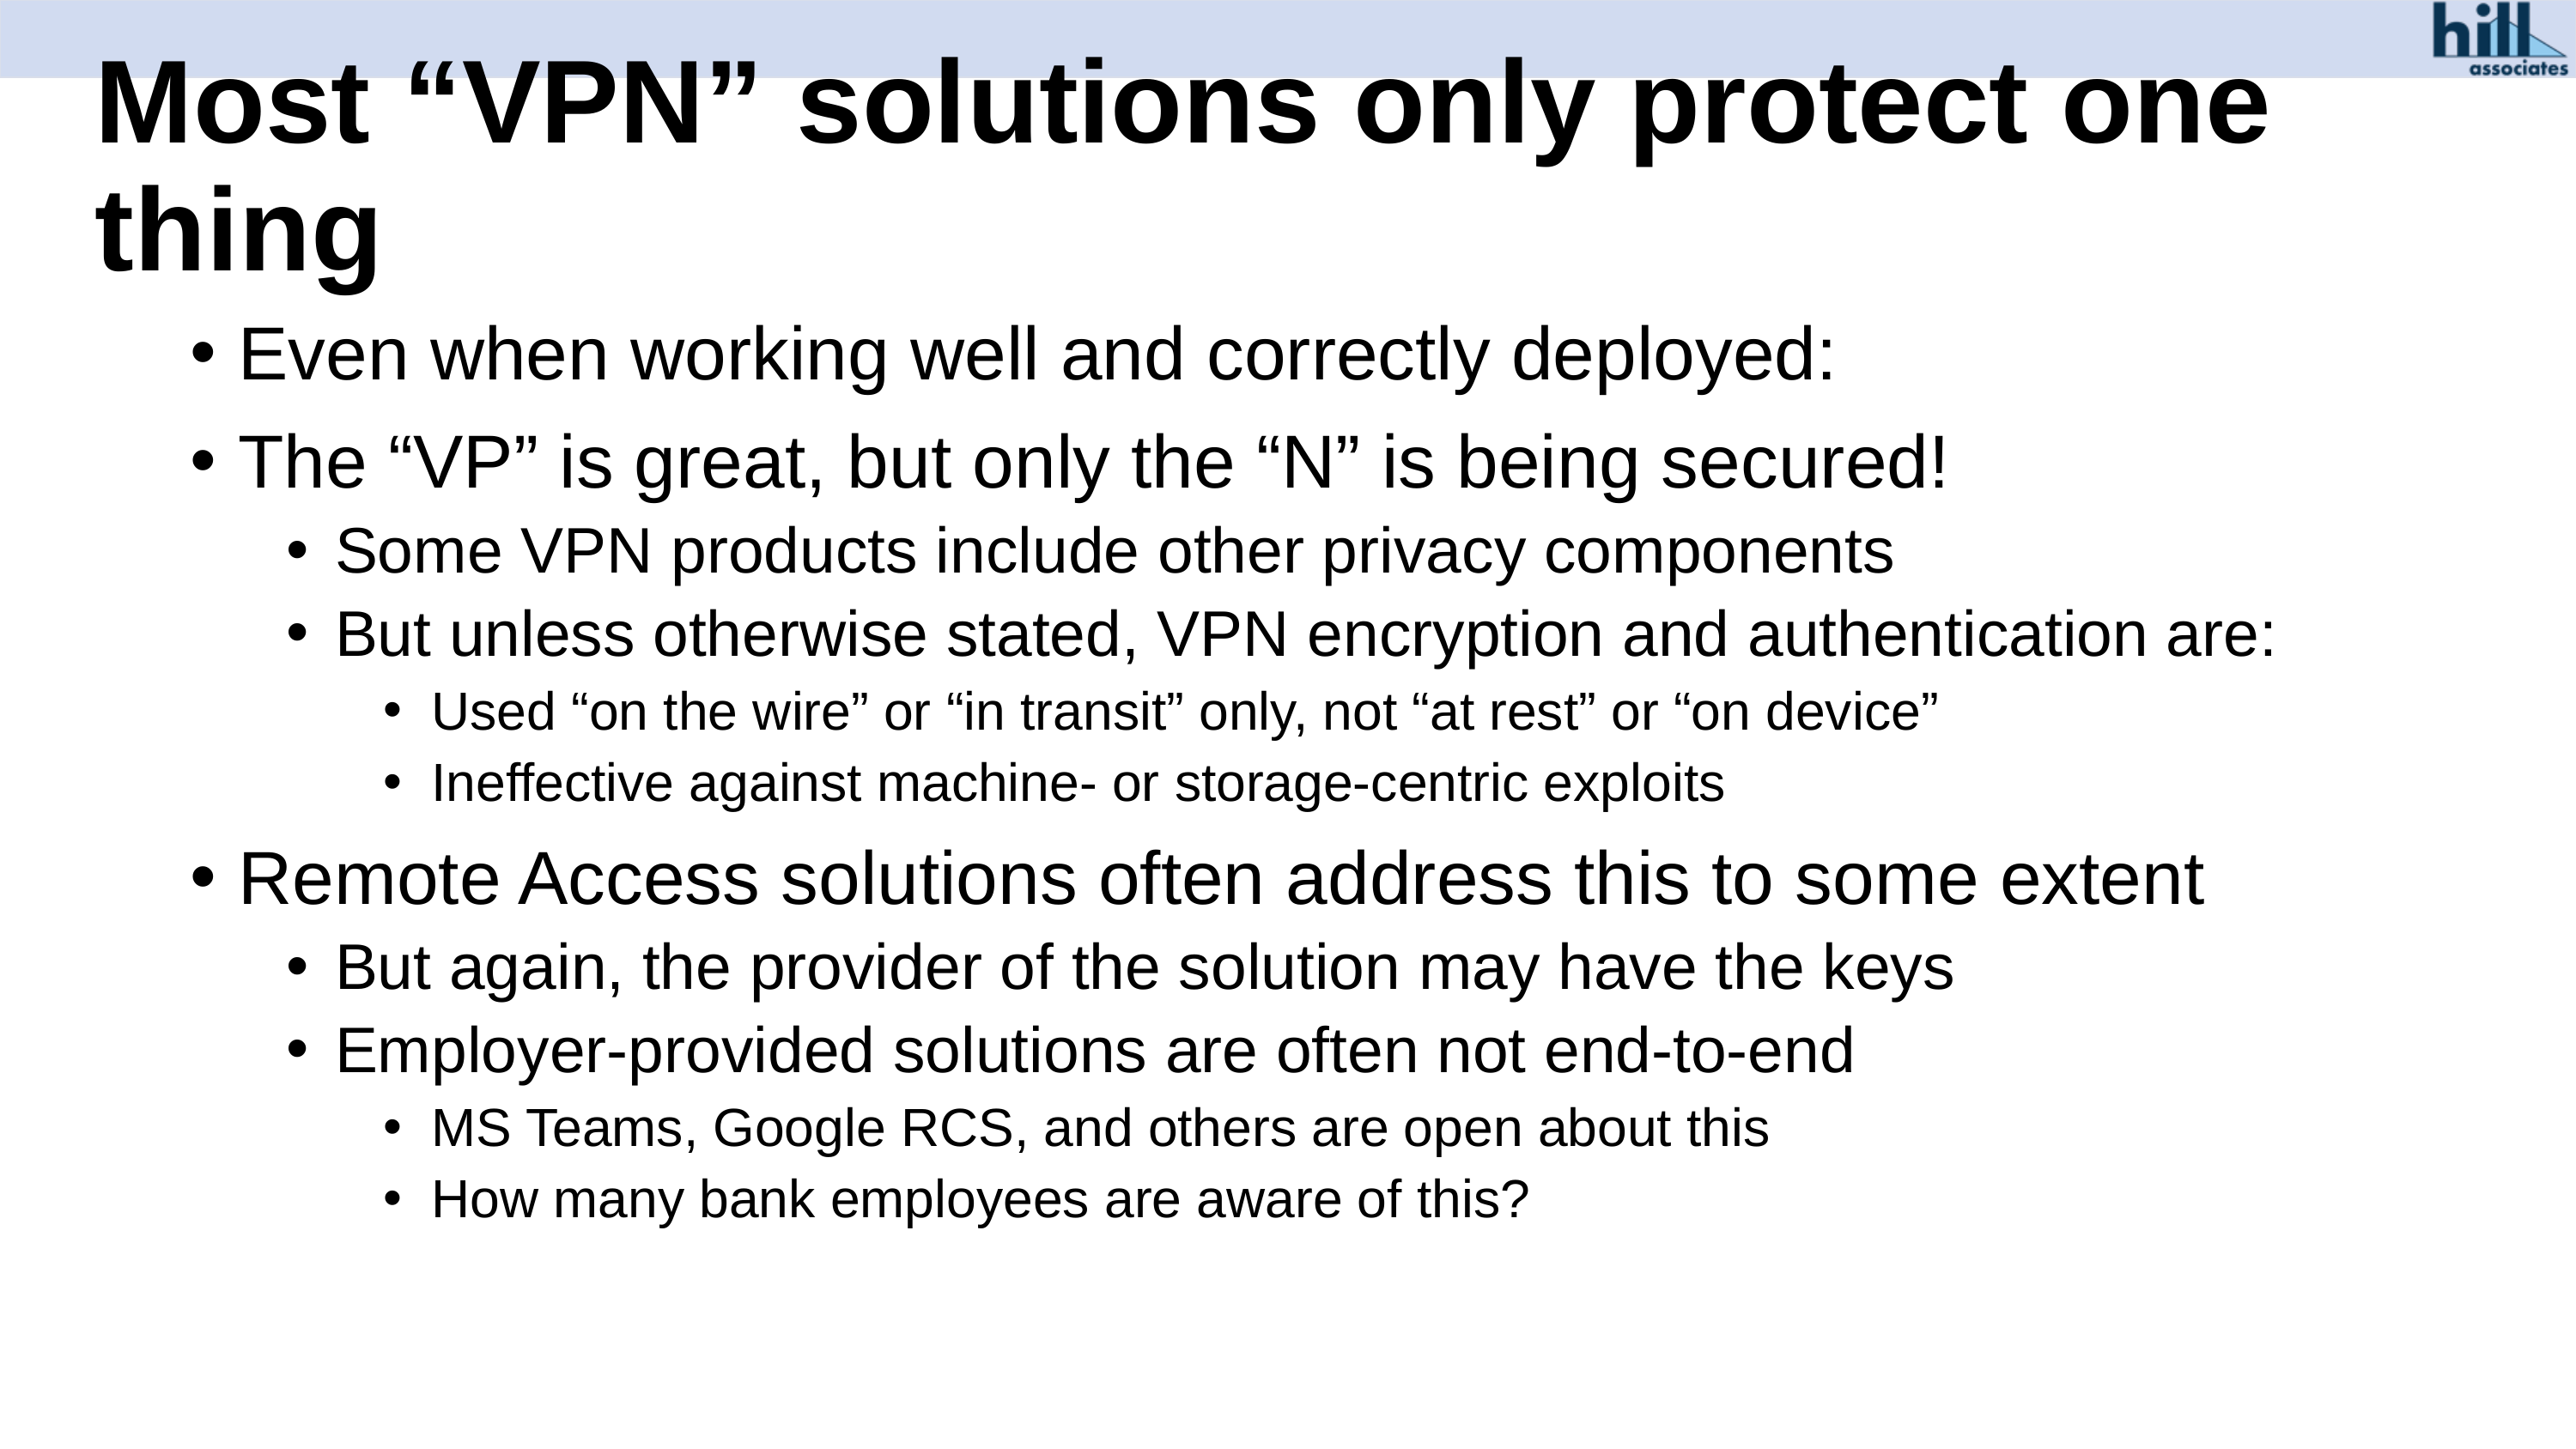

# Most “VPN” solutions only protect one thing
Even when working well and correctly deployed:
The “VP” is great, but only the “N” is being secured!
Some VPN products include other privacy components
But unless otherwise stated, VPN encryption and authentication are:
Used “on the wire” or “in transit” only, not “at rest” or “on device”
Ineffective against machine- or storage-centric exploits
Remote Access solutions often address this to some extent
But again, the provider of the solution may have the keys
Employer-provided solutions are often not end-to-end
MS Teams, Google RCS, and others are open about this
How many bank employees are aware of this?